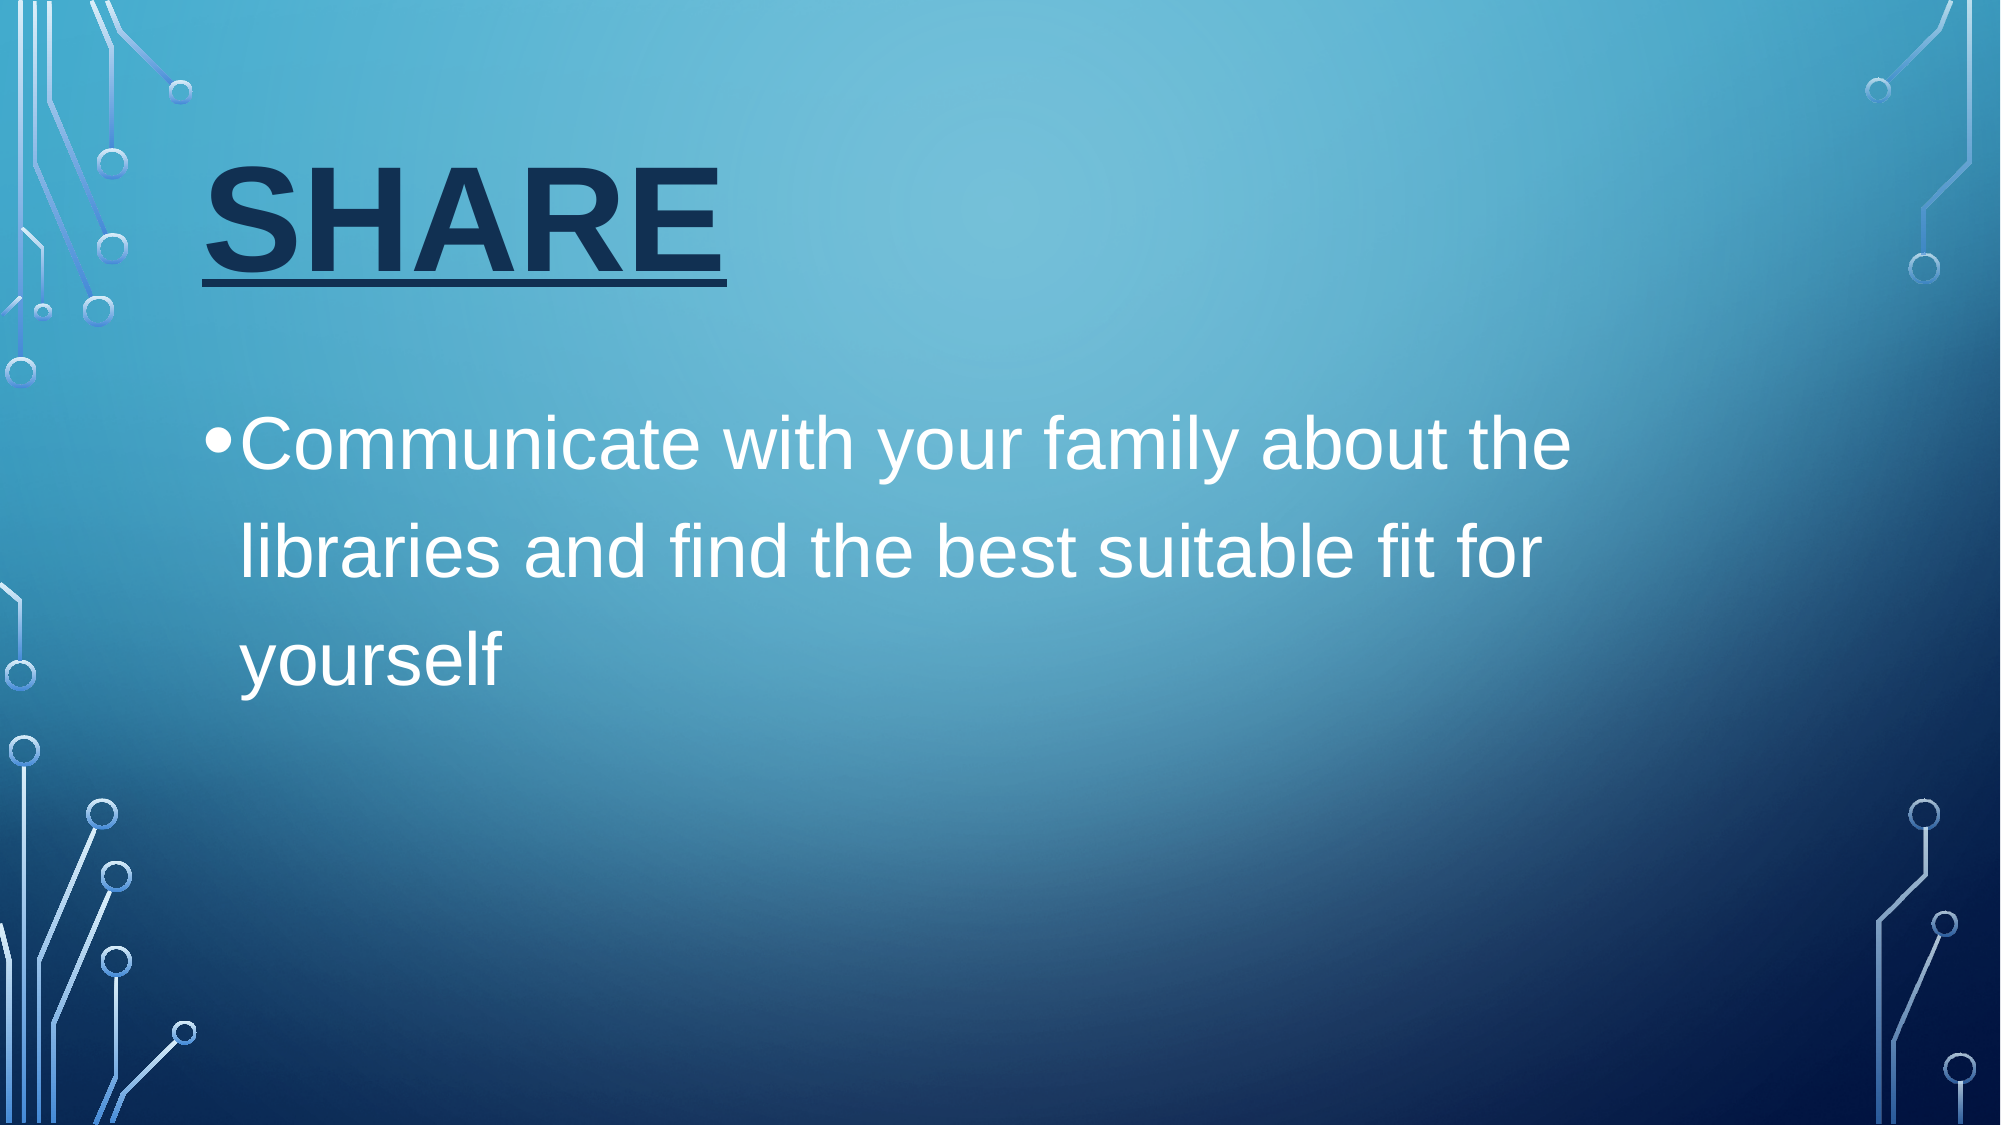

# SHARE
Communicate with your family about the libraries and find the best suitable fit for yourself